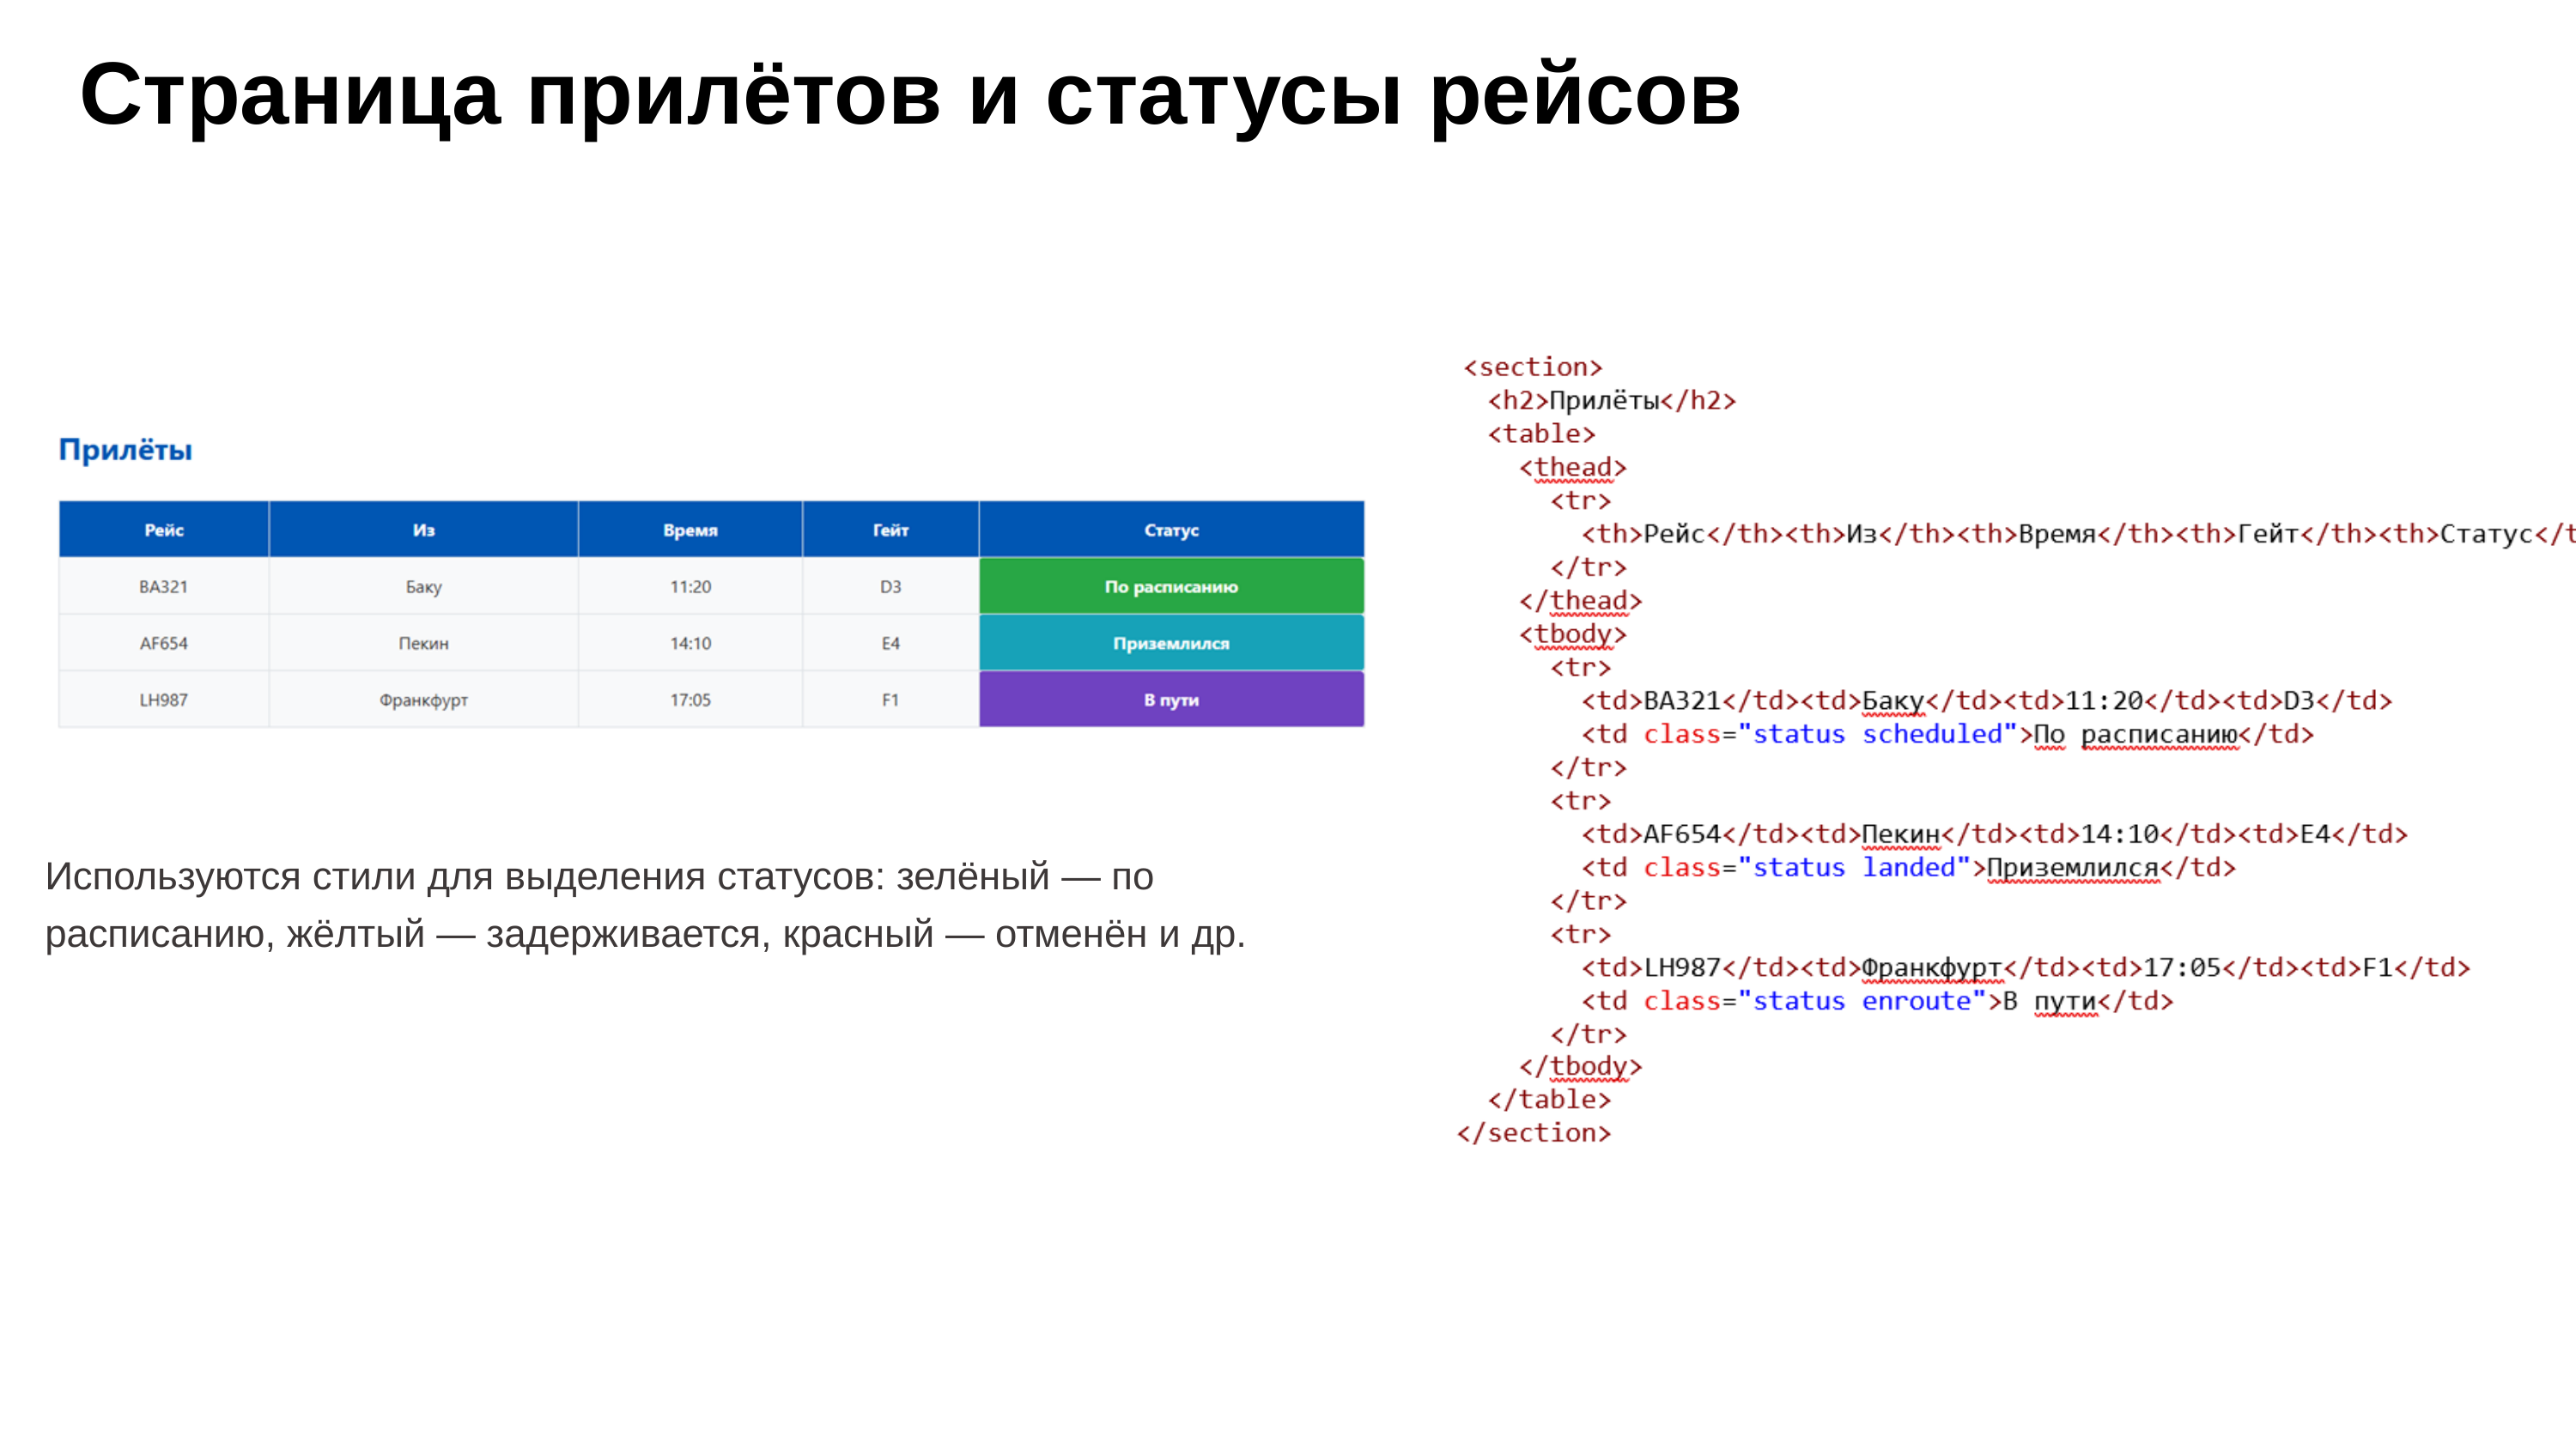

Страница прилётов и статусы рейсов

Используются стили для выделения статусов: зелёный — по расписанию, жёлтый — задерживается, красный — отменён и др.